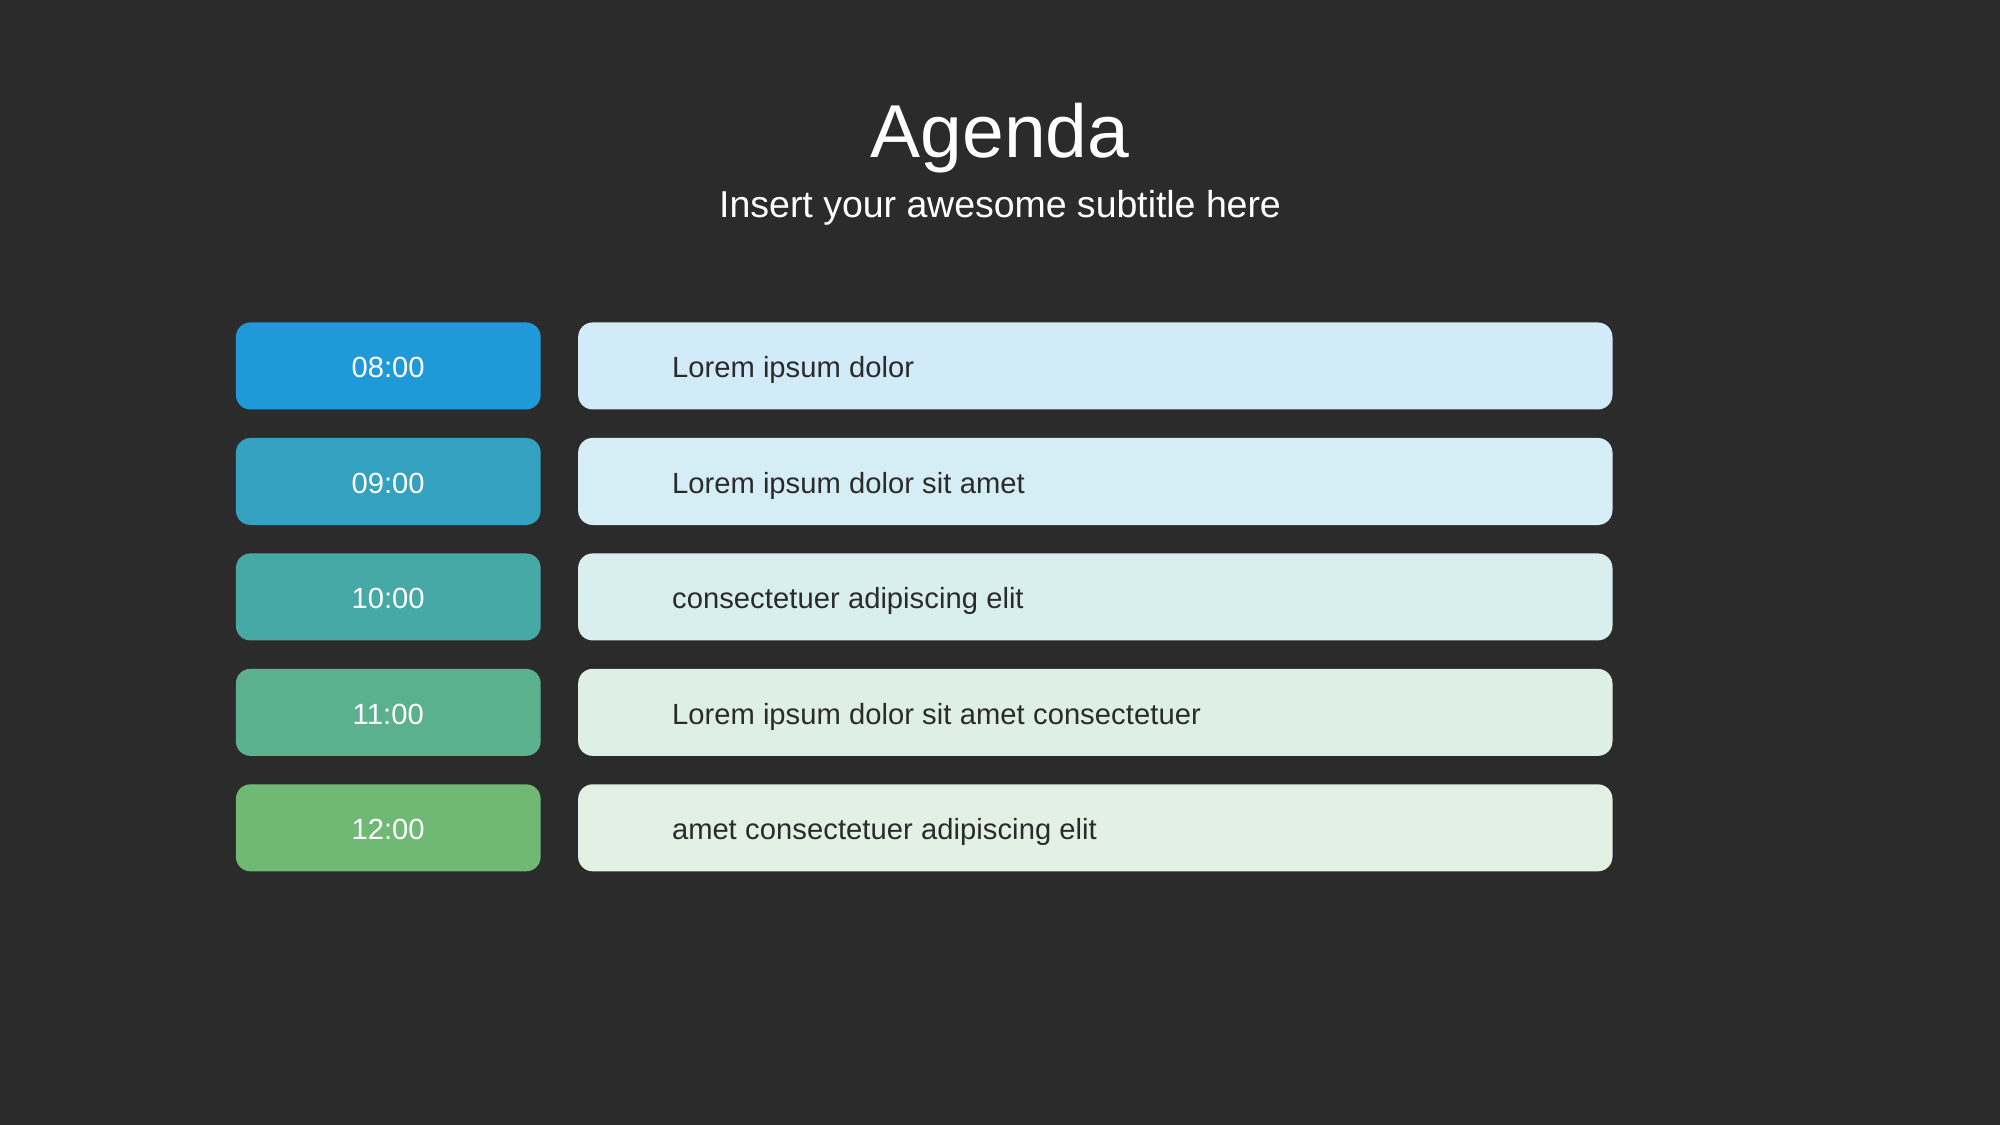

# Agenda
Insert your awesome subtitle here
08:00
Lorem ipsum dolor
09:00
Lorem ipsum dolor sit amet
10:00
consectetuer adipiscing elit
11:00
Lorem ipsum dolor sit amet consectetuer
12:00
amet consectetuer adipiscing elit